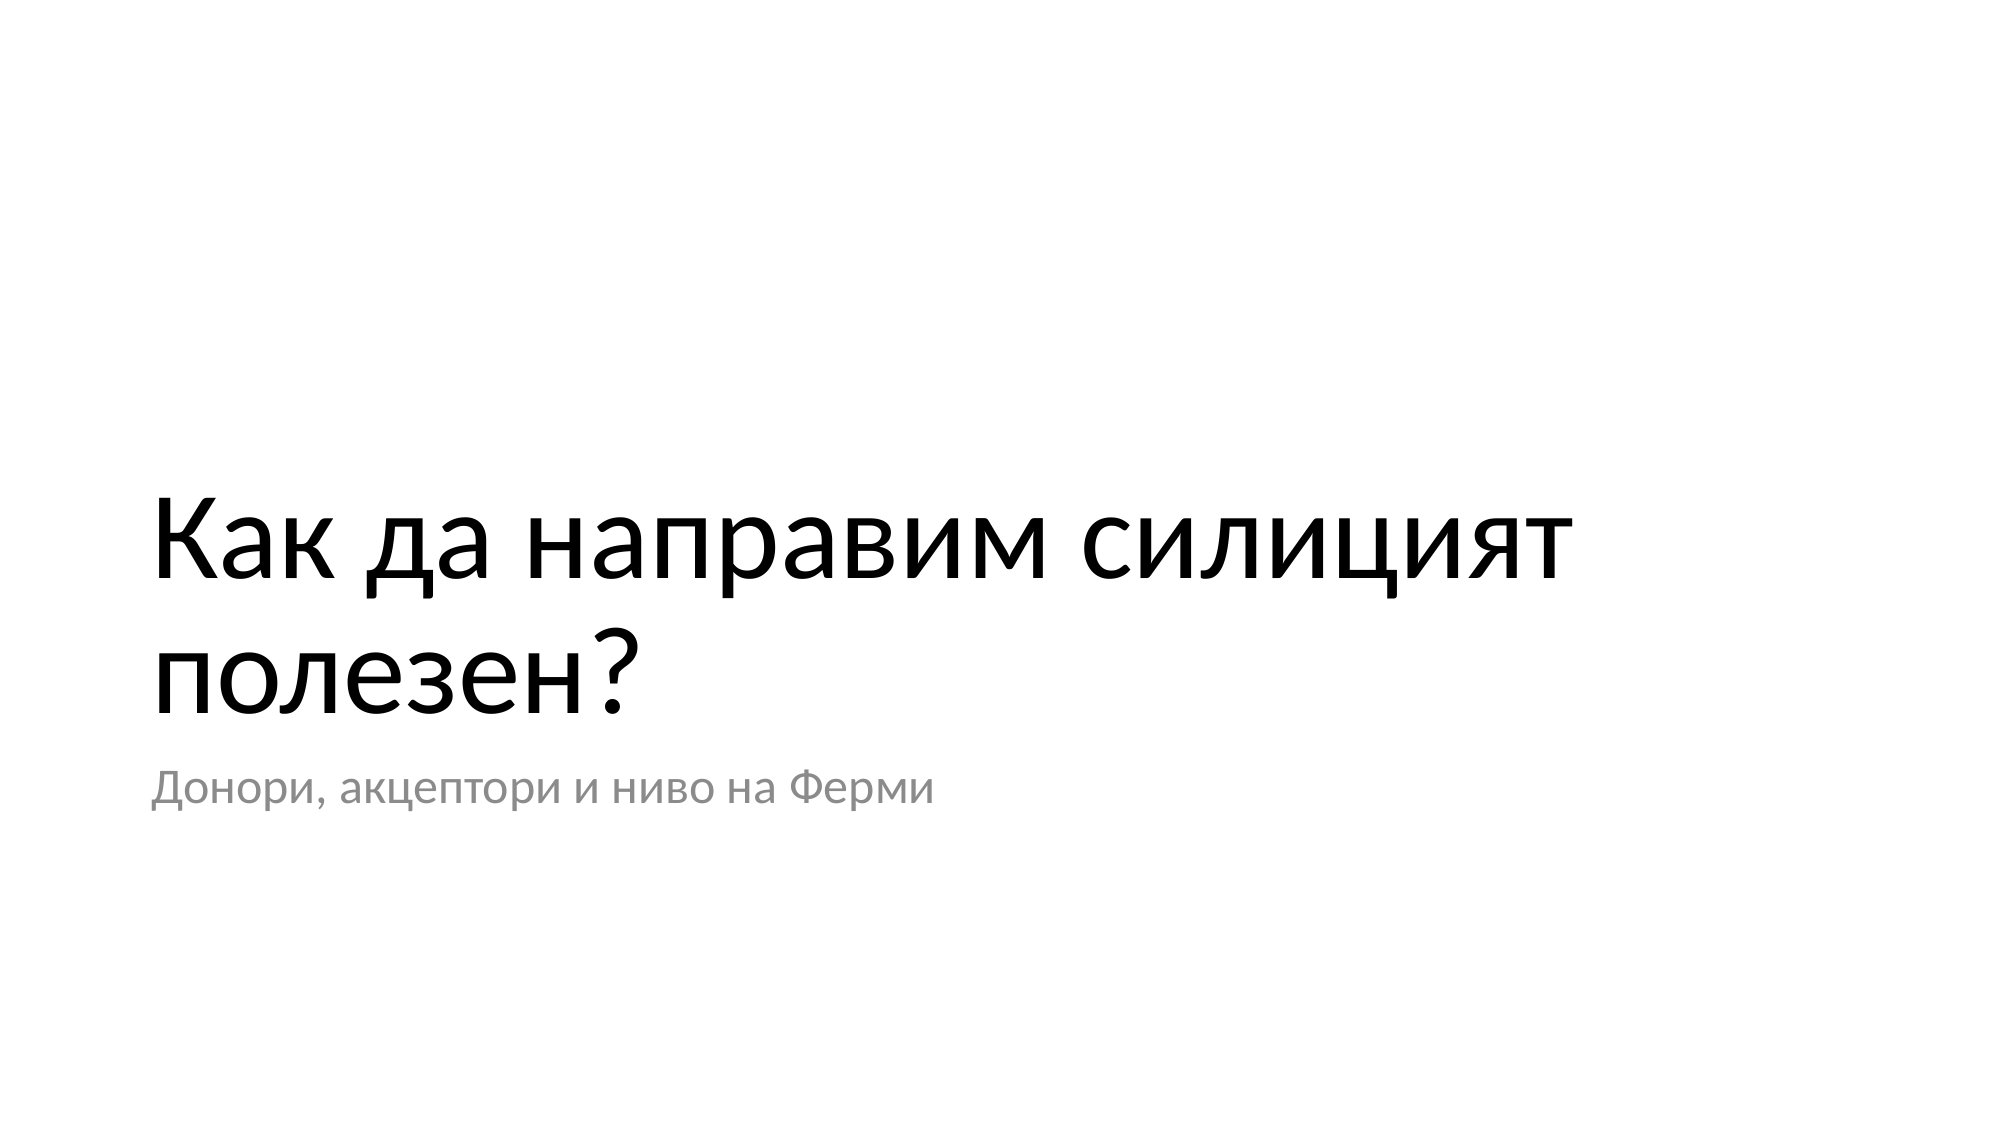

# Как да направим силицият полезен?
Донори, акцептори и ниво на Ферми